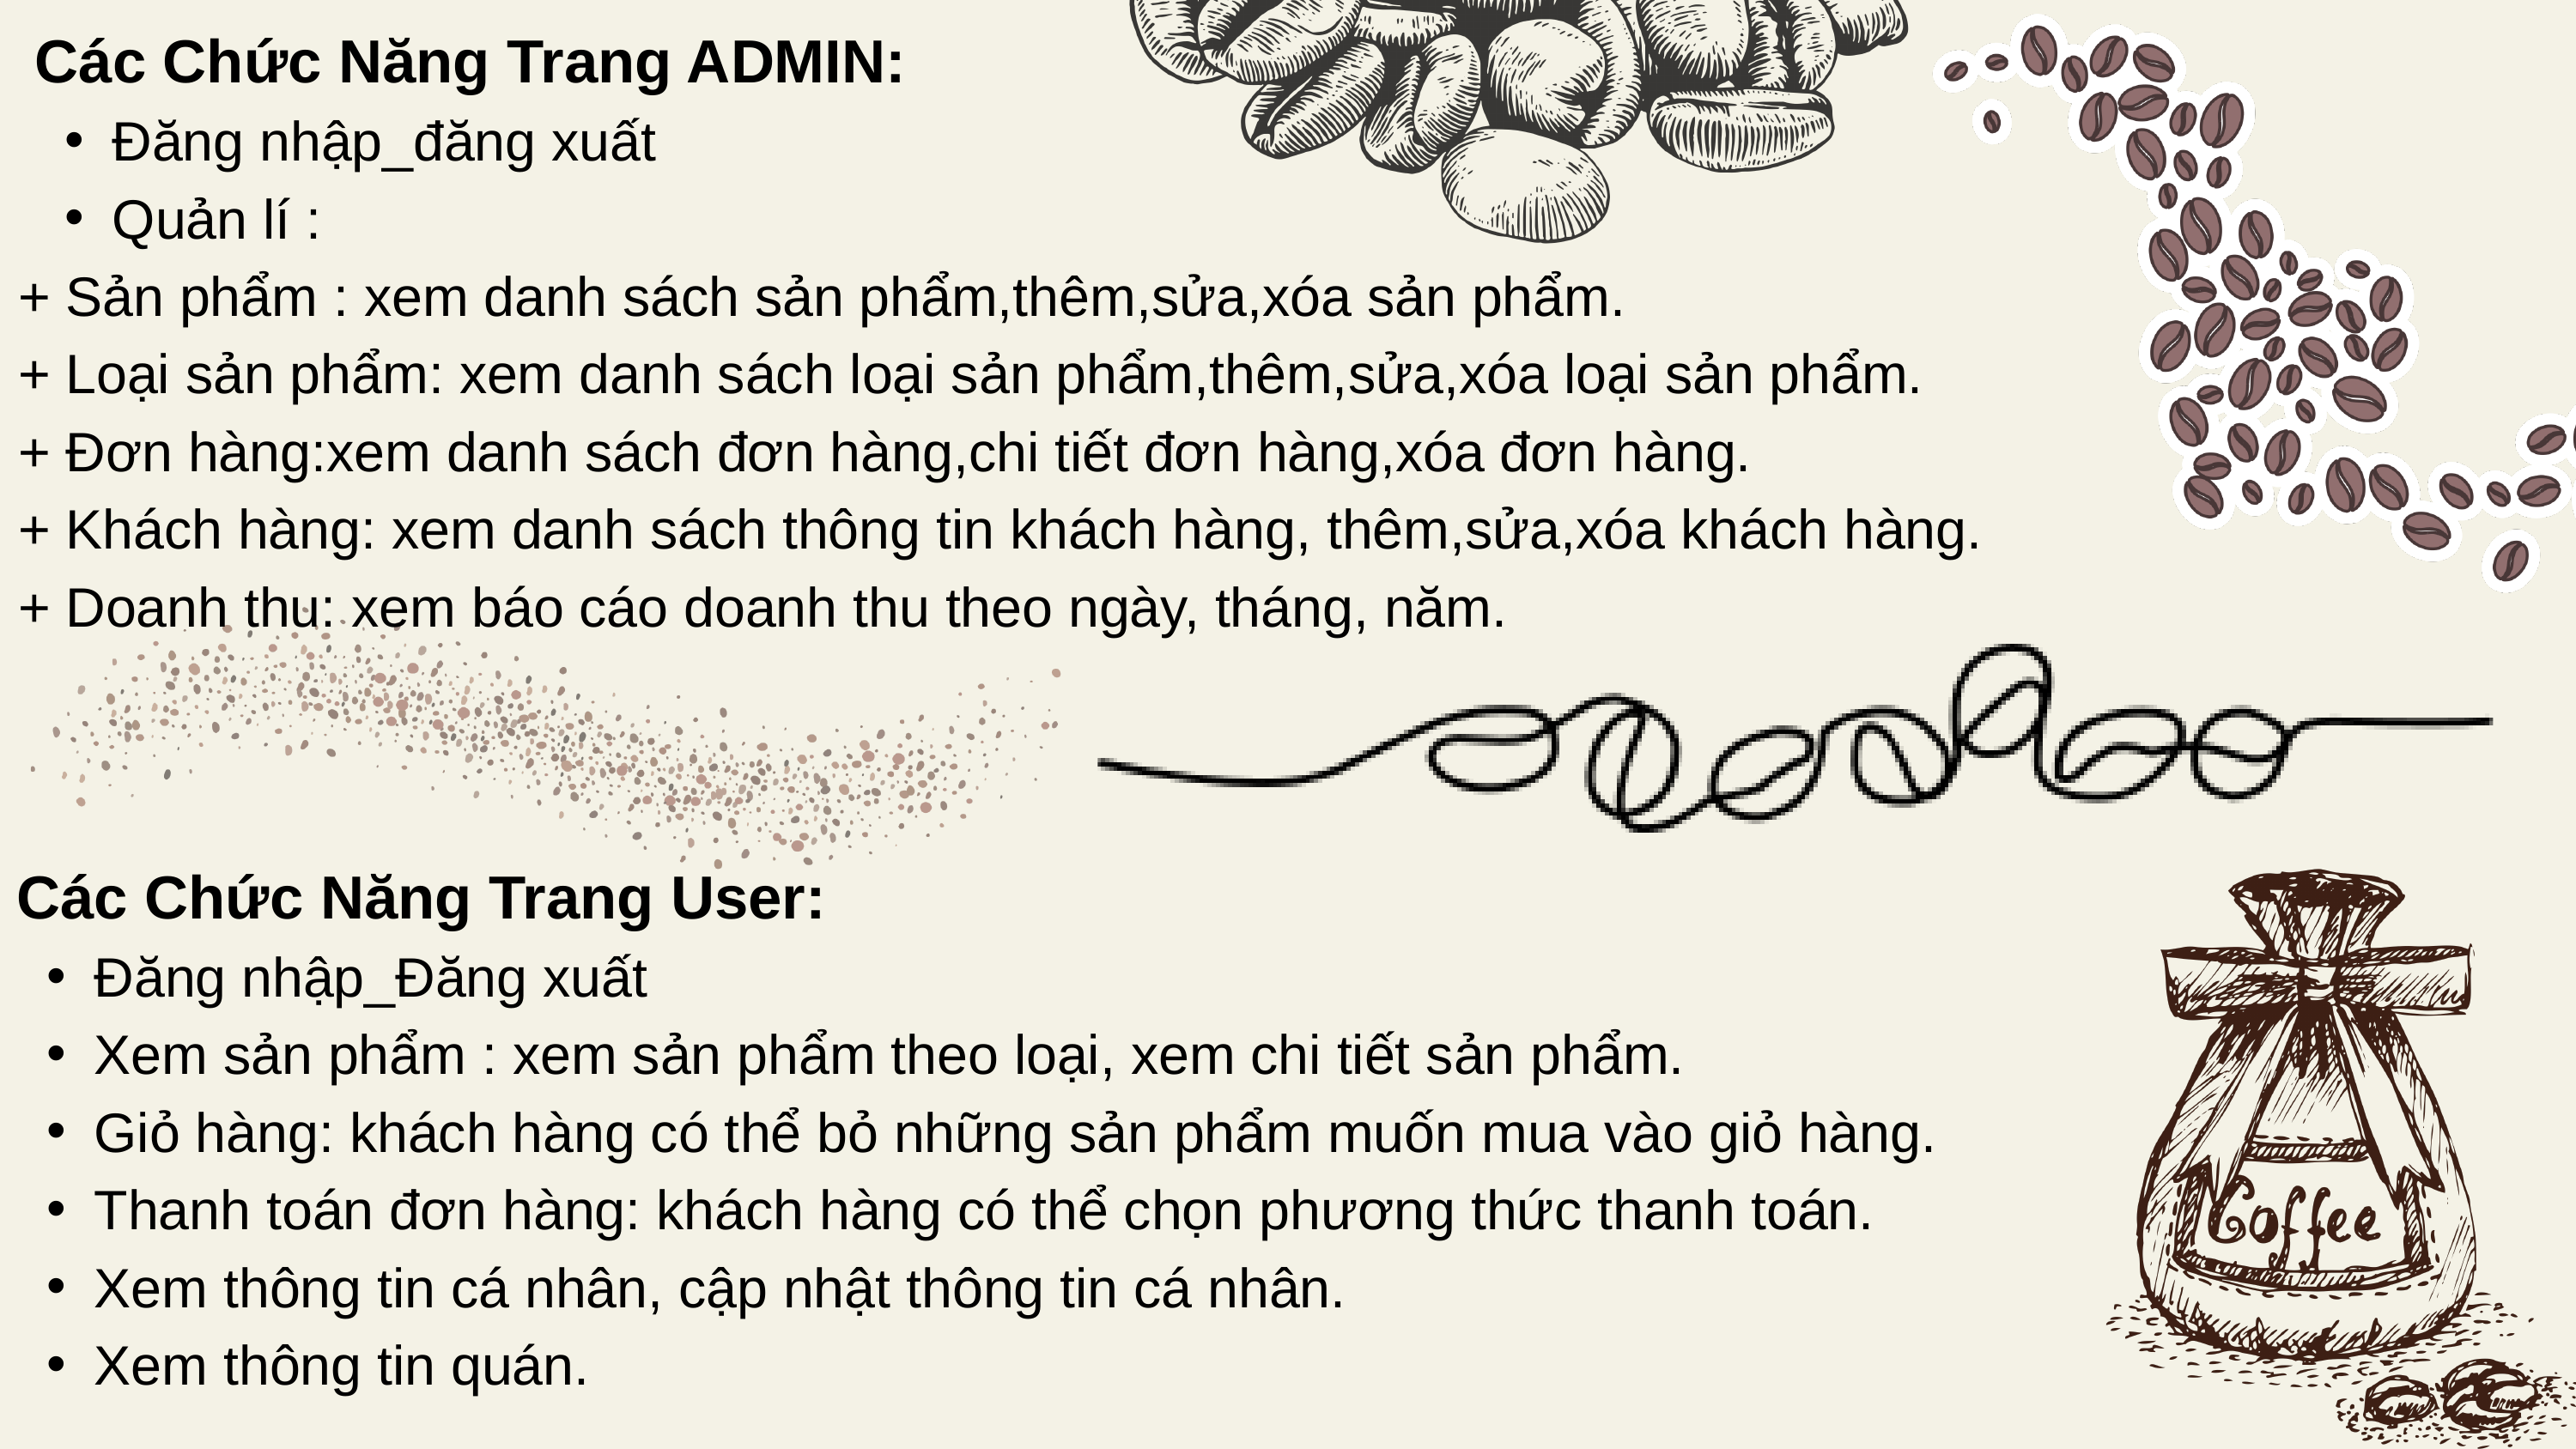

Các Chức Năng Trang ADMIN:
Đăng nhập_đăng xuất
Quản lí :
+ Sản phẩm : xem danh sách sản phẩm,thêm,sửa,xóa sản phẩm.
+ Loại sản phẩm: xem danh sách loại sản phẩm,thêm,sửa,xóa loại sản phẩm.
+ Đơn hàng:xem danh sách đơn hàng,chi tiết đơn hàng,xóa đơn hàng.
+ Khách hàng: xem danh sách thông tin khách hàng, thêm,sửa,xóa khách hàng.
+ Doanh thu: xem báo cáo doanh thu theo ngày, tháng, năm.

 Các Chức Năng Trang User:
Đăng nhập_Đăng xuất
Xem sản phẩm : xem sản phẩm theo loại, xem chi tiết sản phẩm.
Giỏ hàng: khách hàng có thể bỏ những sản phẩm muốn mua vào giỏ hàng.
Thanh toán đơn hàng: khách hàng có thể chọn phương thức thanh toán.
Xem thông tin cá nhân, cập nhật thông tin cá nhân.
Xem thông tin quán.